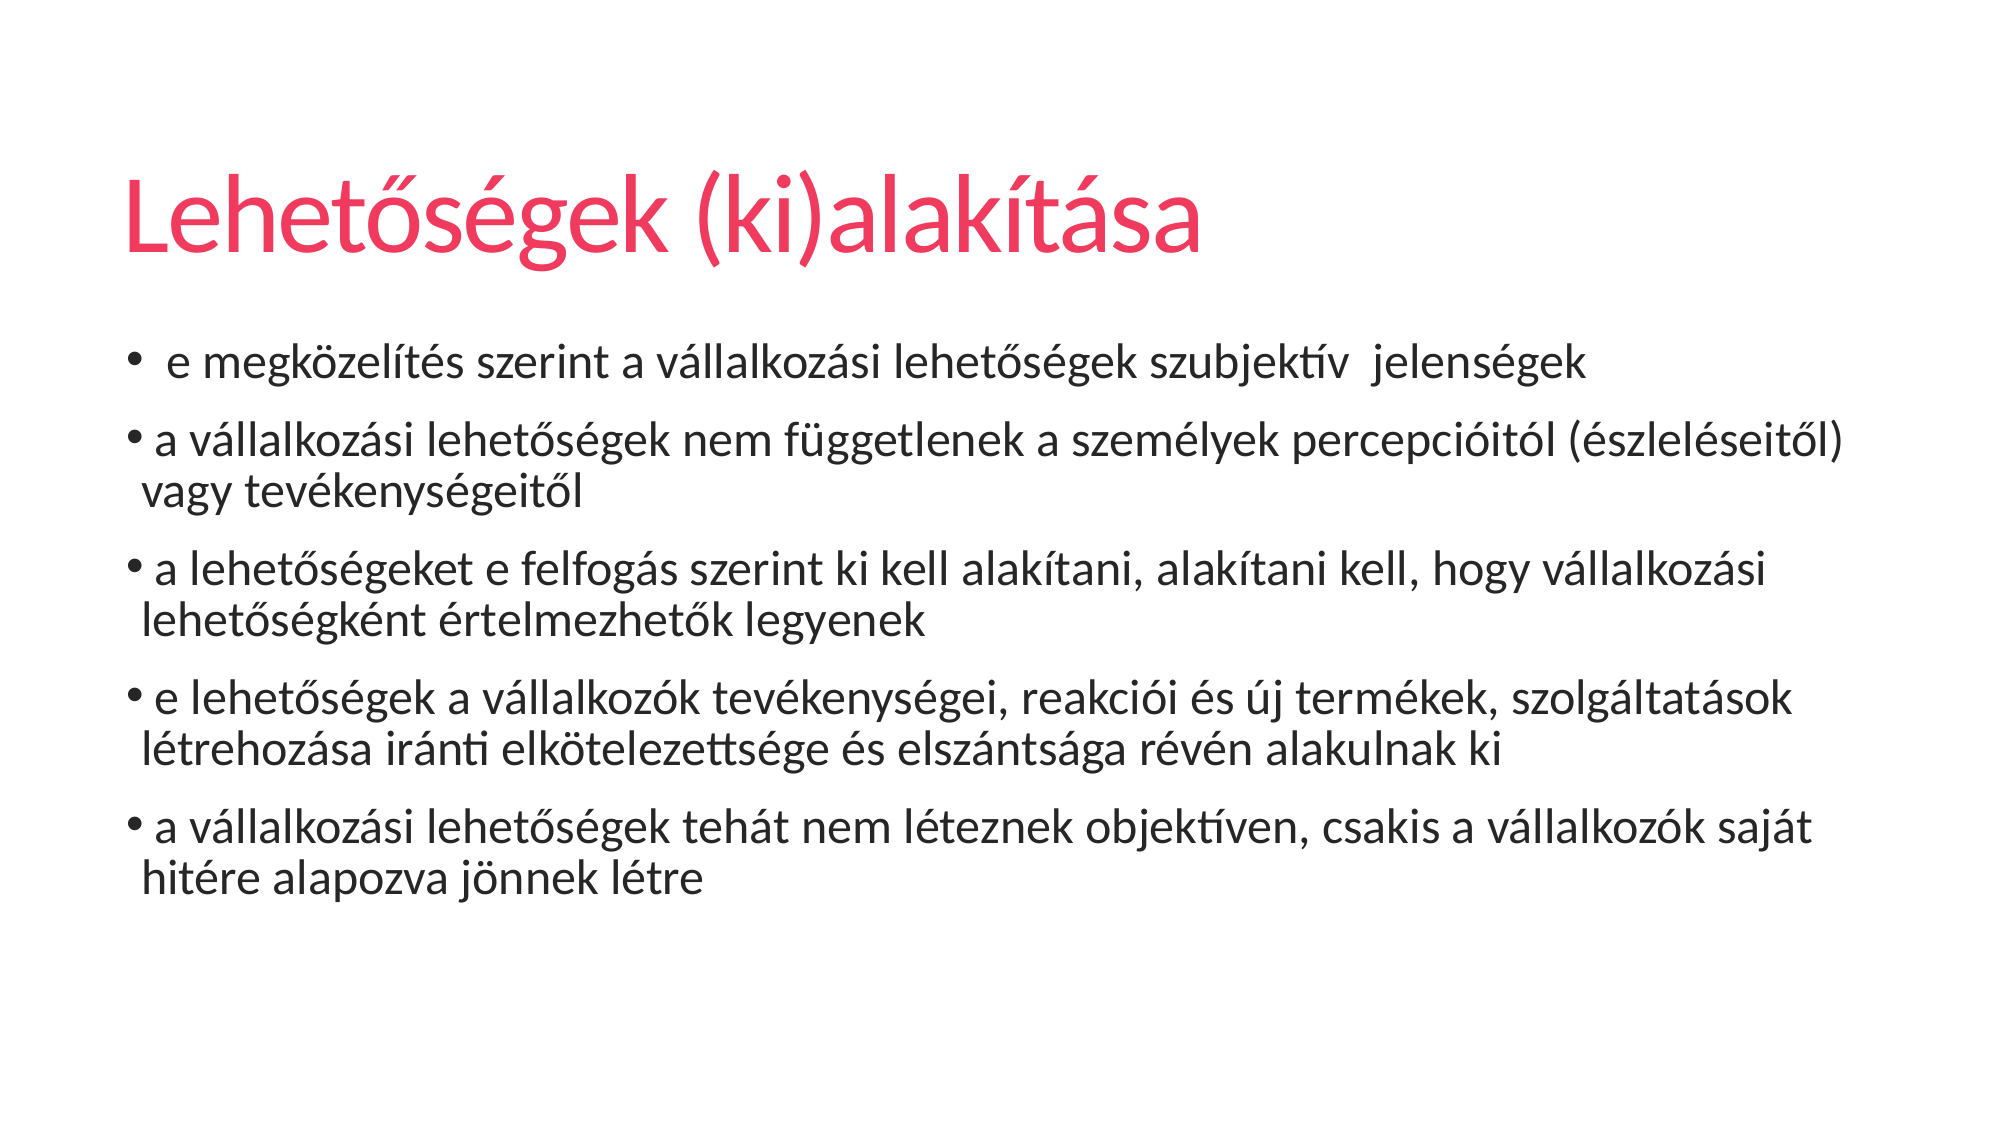

# Lehetőségek (ki)alakítása
  e megközelítés szerint a vállalkozási lehetőségek szubjektív  jelenségek
 a vállalkozási lehetőségek nem függetlenek a személyek percepcióitól (észleléseitől) vagy tevékenységeitől
 a lehetőségeket e felfogás szerint ki kell alakítani, alakítani kell, hogy vállalkozási lehetőségként értelmezhetők legyenek
 e lehetőségek a vállalkozók tevékenységei, reakciói és új termékek, szolgáltatások létrehozása iránti elkötelezettsége és elszántsága révén alakulnak ki
 a vállalkozási lehetőségek tehát nem léteznek objektíven, csakis a vállalkozók saját hitére alapozva jönnek létre